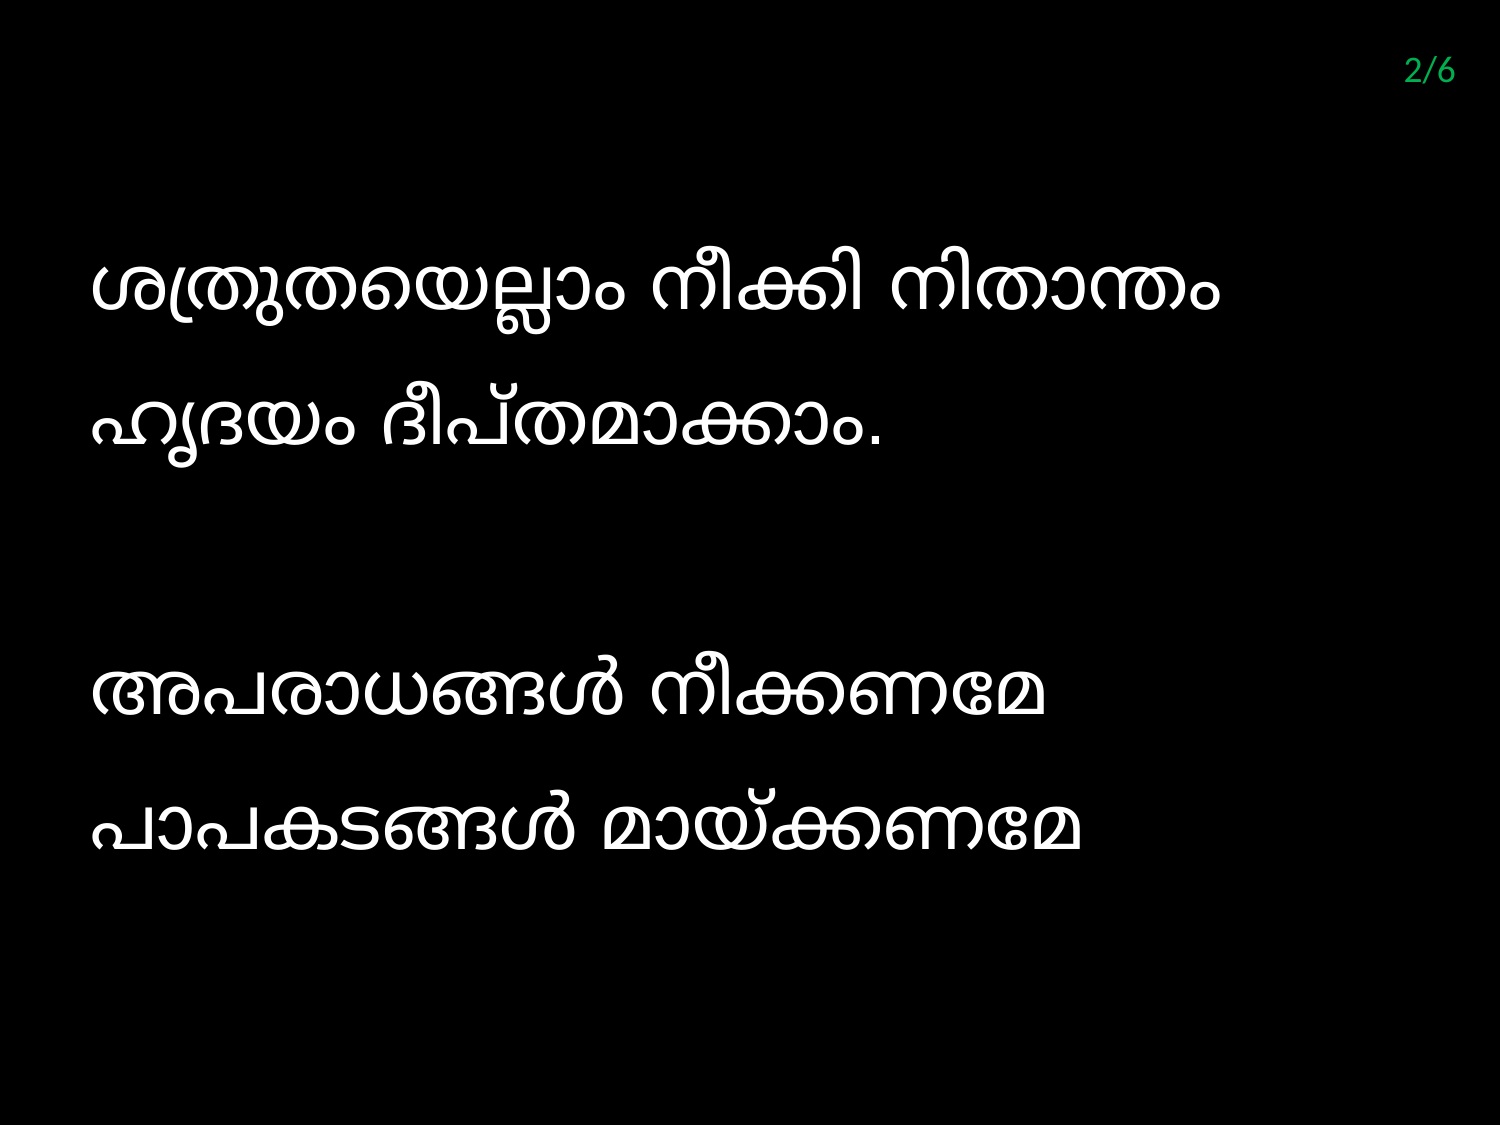

2/6
ശത്രുതയെല്ലാം നീക്കി നിതാന്തം
ഹൃദയം ദീപ്തമാക്കാം.

അപരാധങ്ങള്‍ നീക്കണമേ
പാപകടങ്ങള്‍ മായ്ക്കണമേ